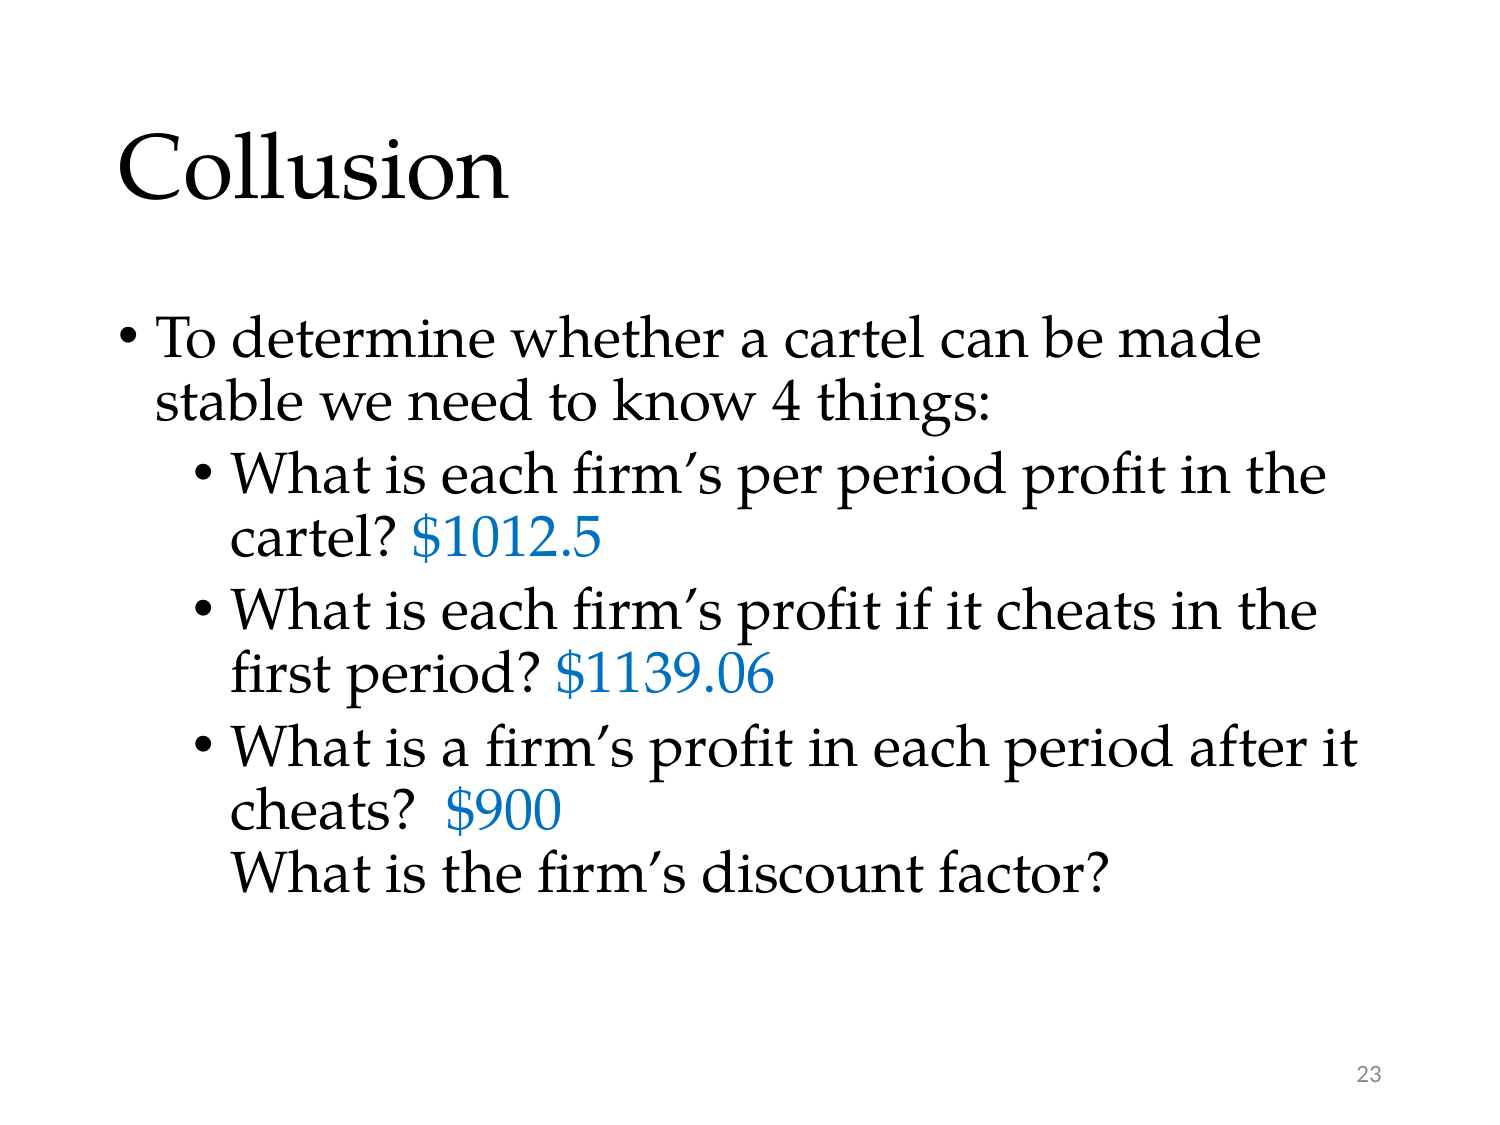

# Collusion
To determine whether a cartel can be made stable we need to know 4 things:
What is each firm’s per period profit in the cartel? $1012.5
What is each firm’s profit if it cheats in the first period? $1139.06
What is a firm’s profit in each period after it cheats?  $900
What is the firm’s discount factor?
23